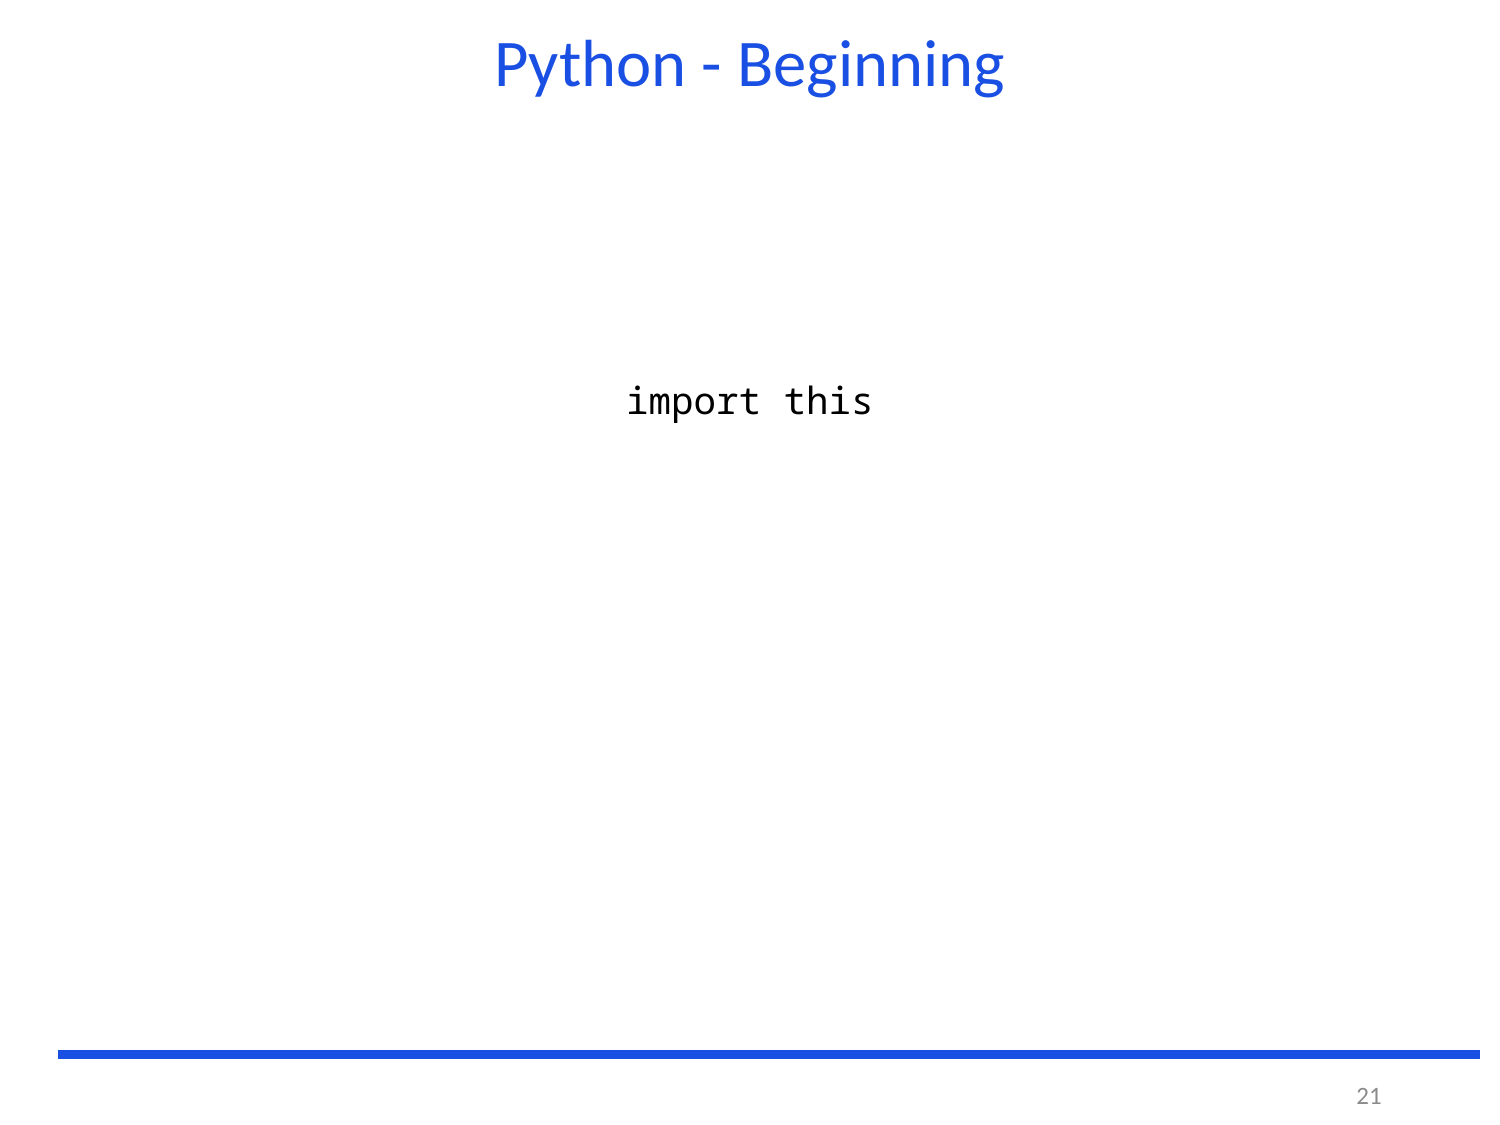

# Python - Beginning
import this
21